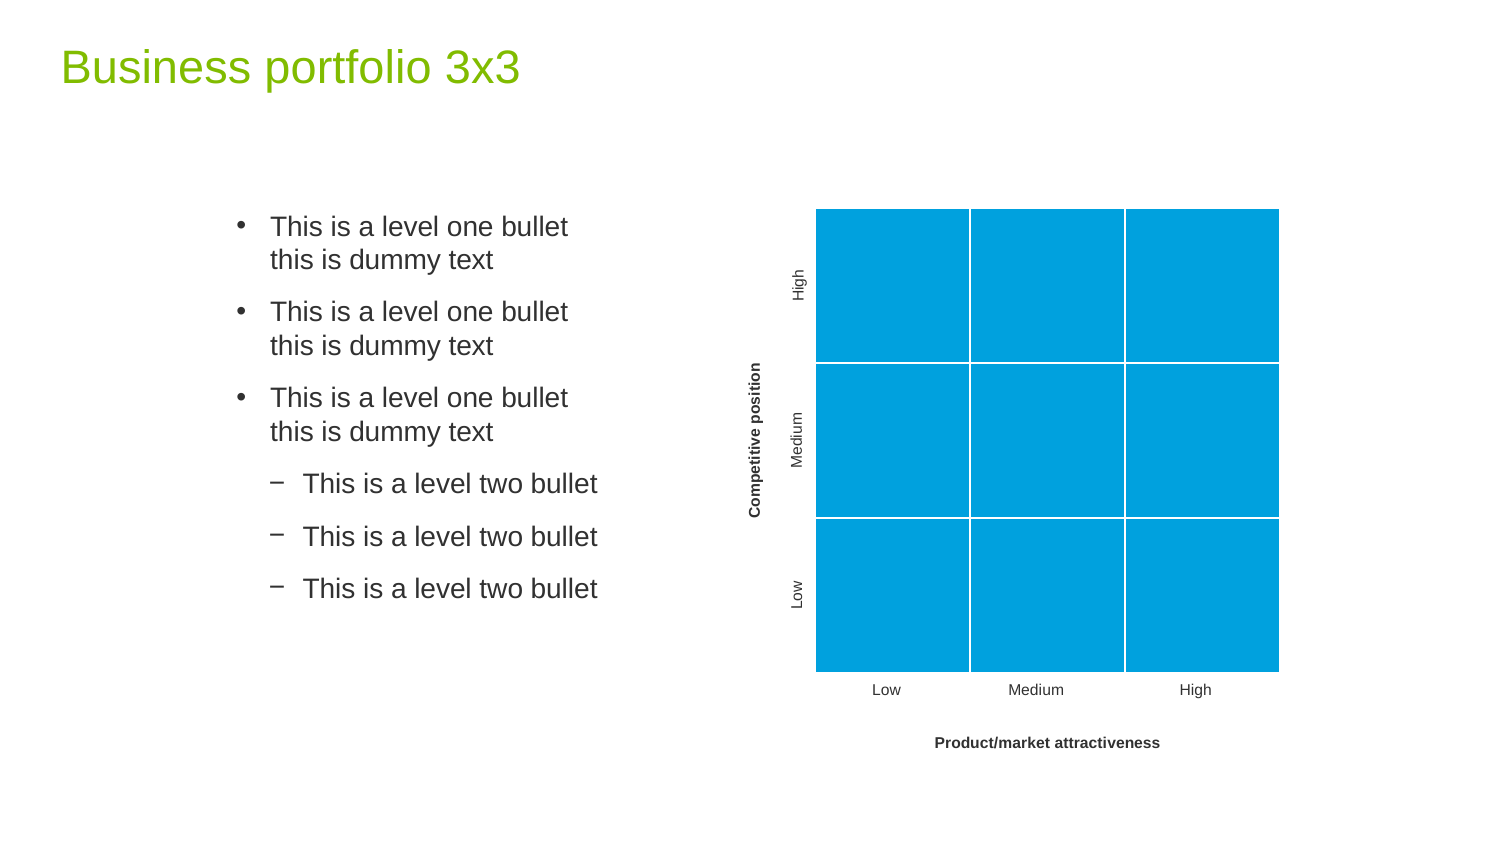

# Business portfolio 3x3

This is a level one bullet this is dummy text
This is a level one bullet this is dummy text
This is a level one bullet this is dummy text
This is a level two bullet
This is a level two bullet
This is a level two bullet

High
Competitive position
Medium
Low
Low
Medium
High
Product/market attractiveness